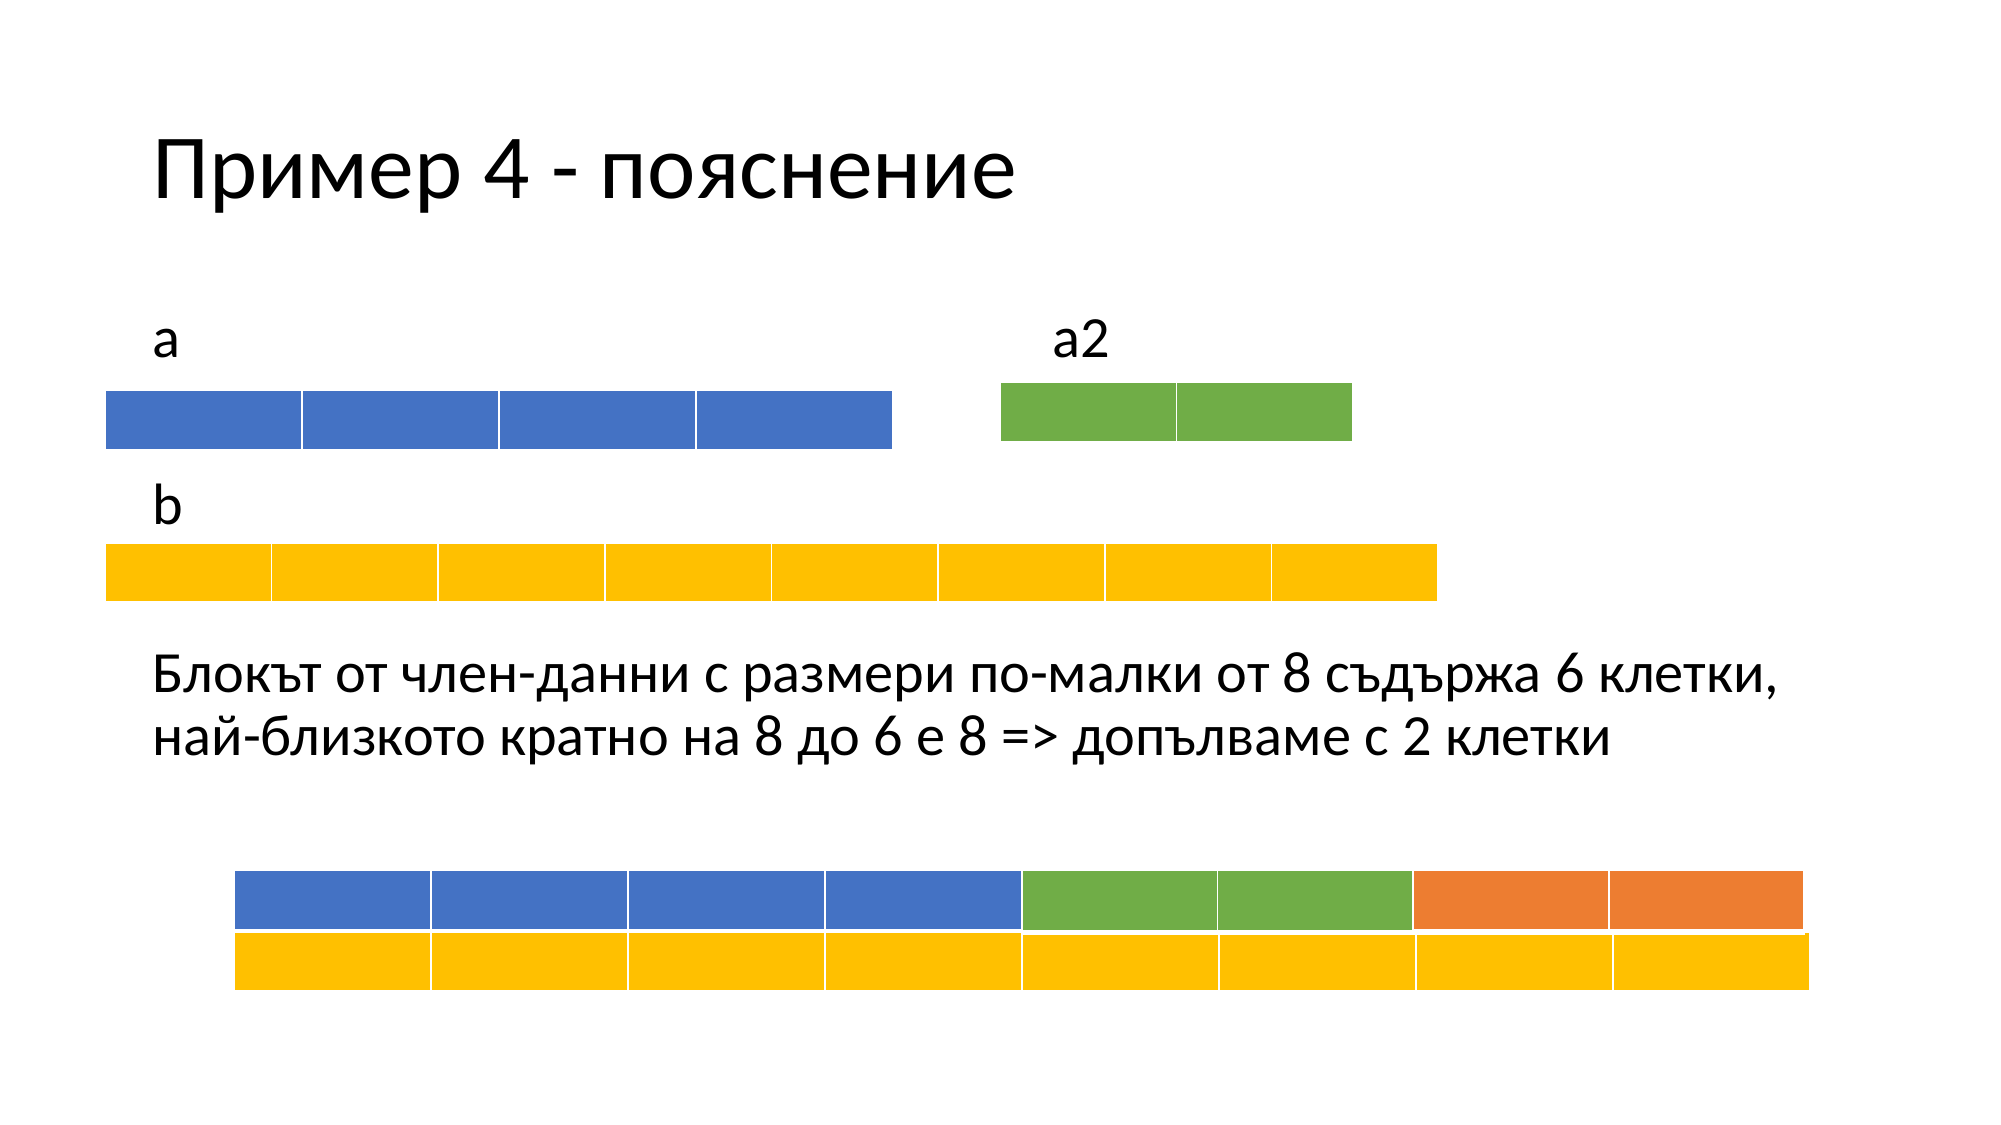

# Пример 4 - пояснение
а						a2

b

Блокът от член-данни с размери по-малки от 8 съдържа 6 клетки, най-близкото кратно на 8 до 6 е 8 => допълваме с 2 клетки

|  |  |
| --- | --- |
|  |  |  |  |
| --- | --- | --- | --- |
|  |  |  |  |  |  |  |  |
| --- | --- | --- | --- | --- | --- | --- | --- |
|  |  |
| --- | --- |
|  |  |  |  |
| --- | --- | --- | --- |
|  |  |
| --- | --- |
|  |  |  |  |  |  |  |  |
| --- | --- | --- | --- | --- | --- | --- | --- |